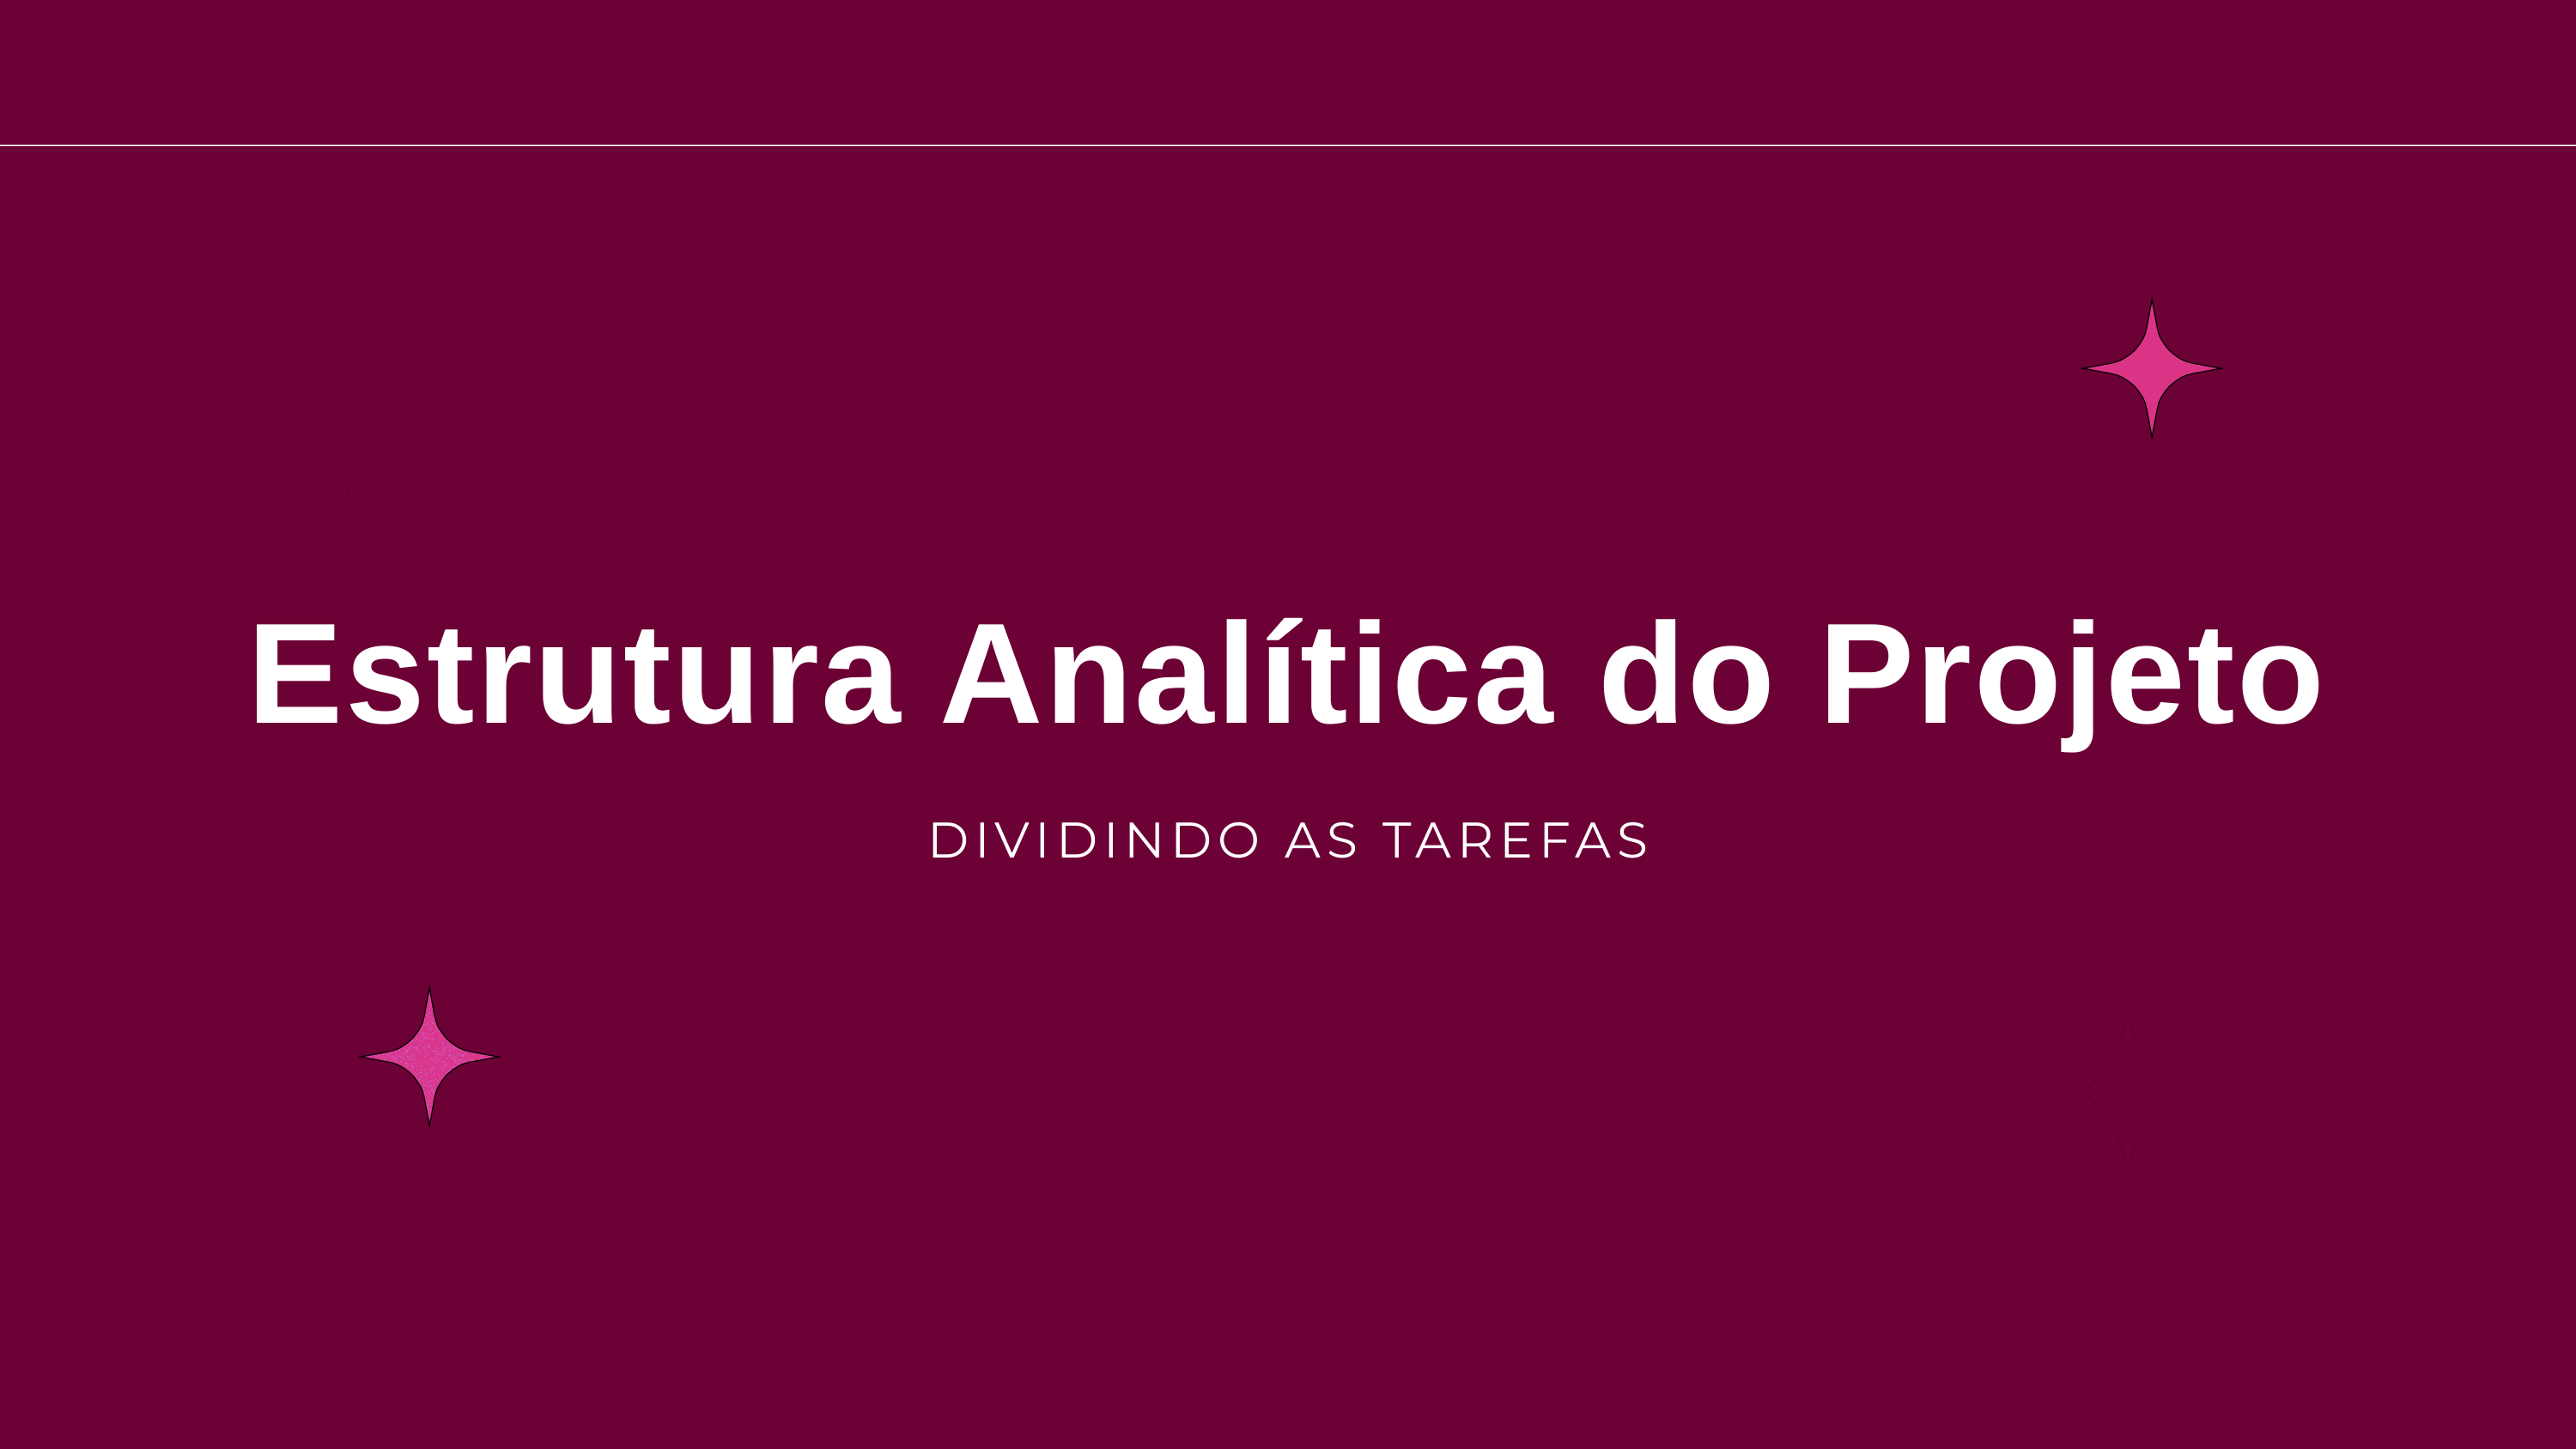

Estrutura Analítica do Projeto
DIVIDINDO AS TAREFAS